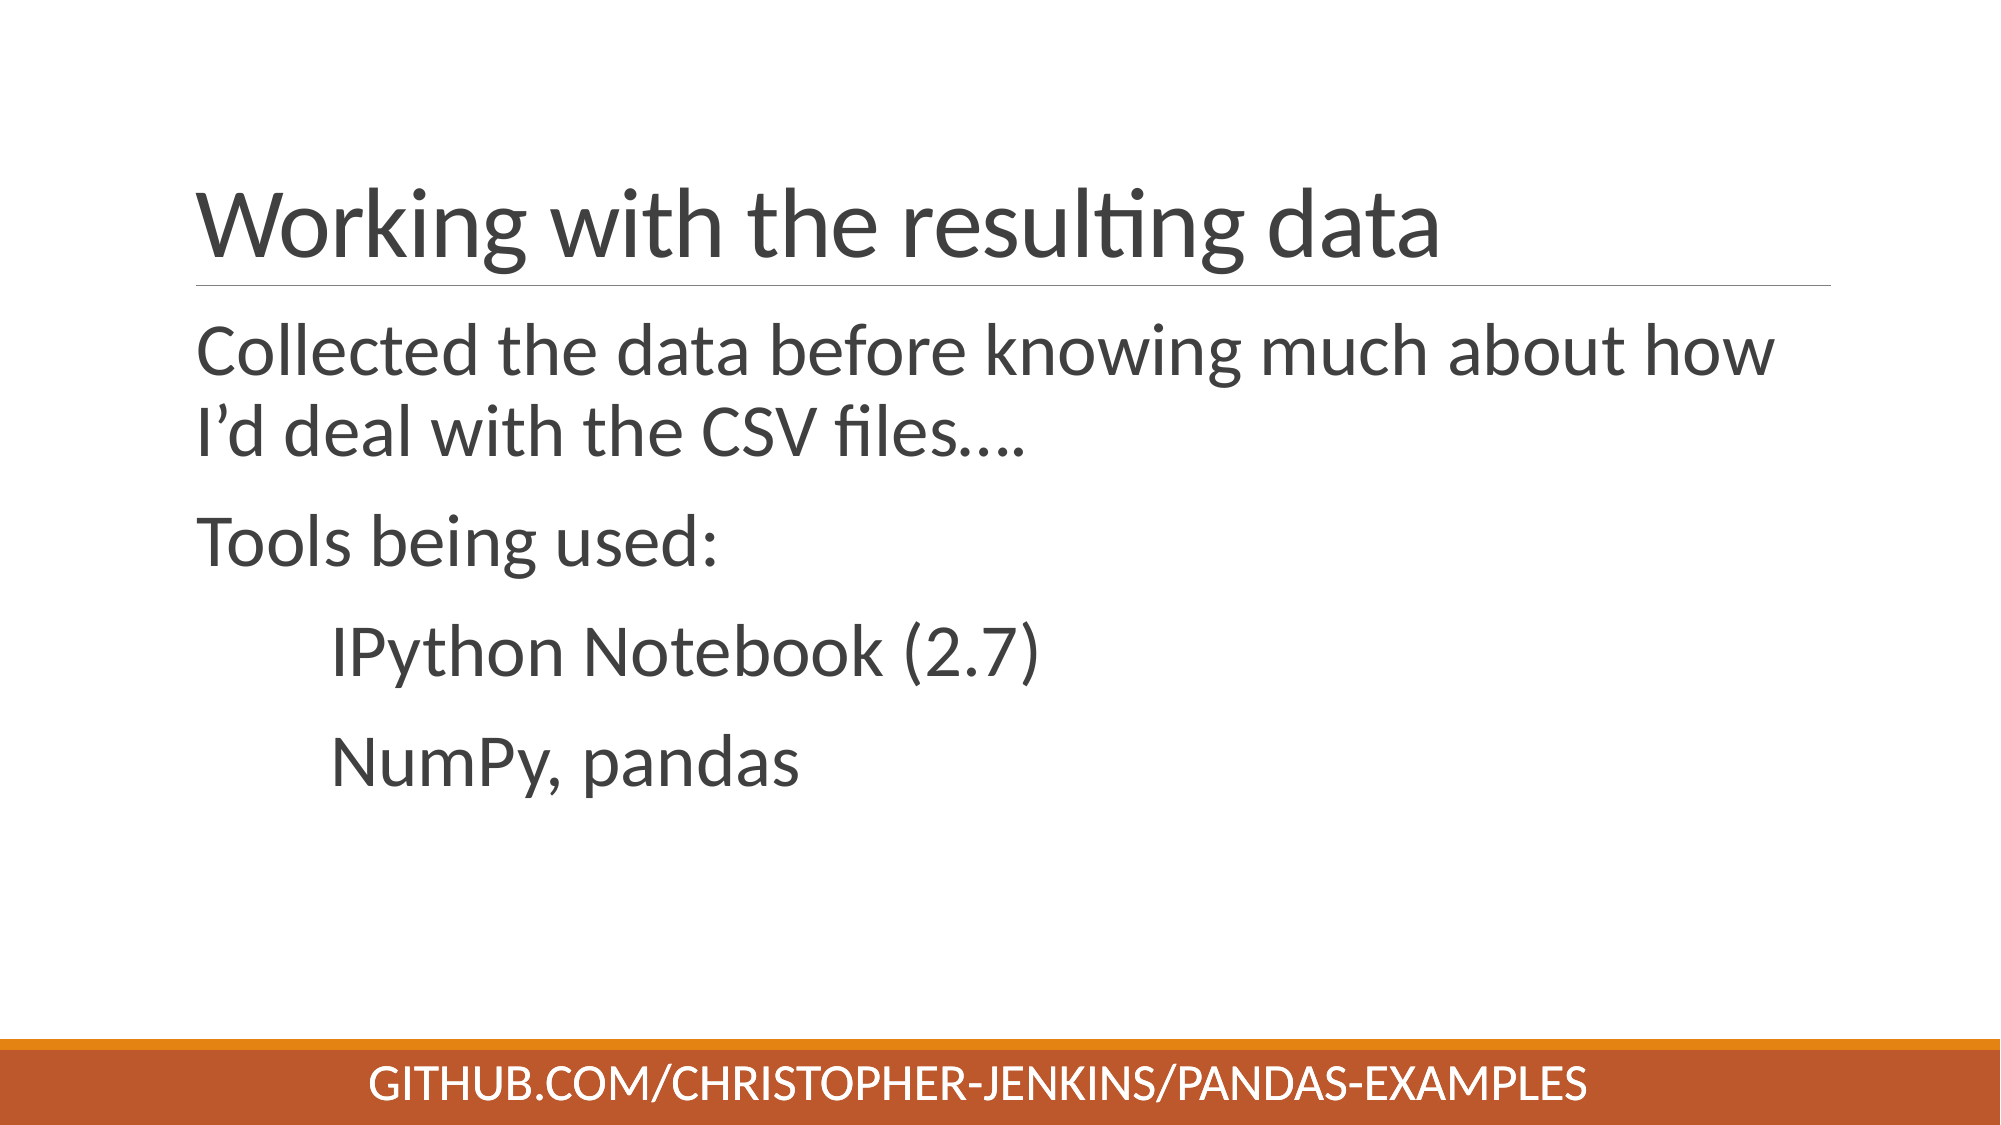

# Working with the resulting data
Collected the data before knowing much about how I’d deal with the CSV files….
Tools being used:
	IPython Notebook (2.7)
	NumPy, pandas